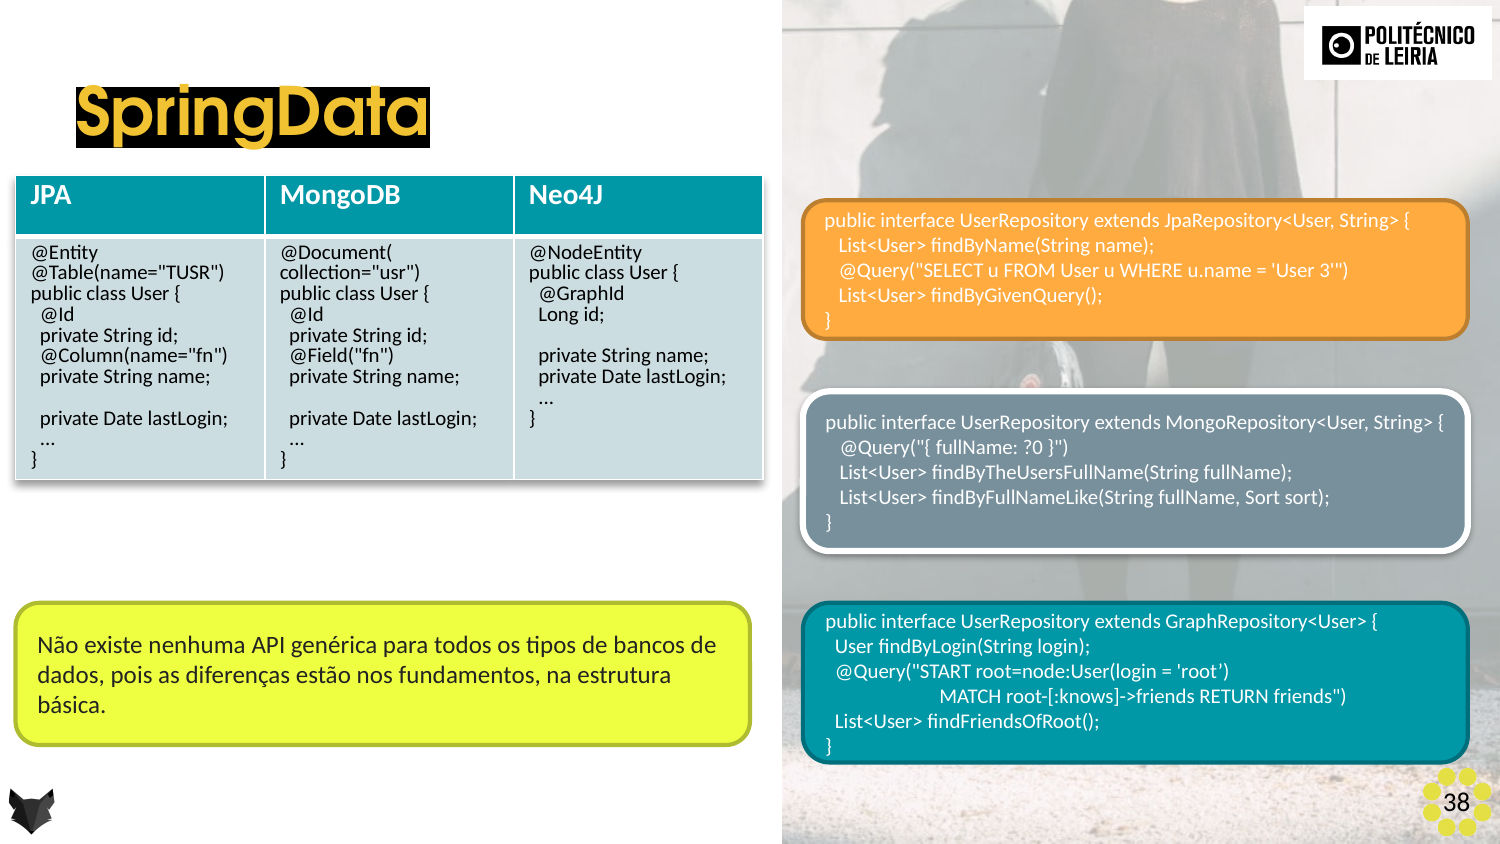

SpringData
| JPA | MongoDB | Neo4J |
| --- | --- | --- |
| @Entity @Table(name="TUSR") public class User { @Id private String id; @Column(name="fn") private String name; private Date lastLogin; ... } | @Document( collection="usr") public class User { @Id private String id; @Field("fn") private String name; private Date lastLogin; ... } | @NodeEntity public class User { @GraphId Long id; private String name; private Date lastLogin; ... } |
public interface UserRepository extends JpaRepository<User, String> {
   List<User> findByName(String name);
   @Query("SELECT u FROM User u WHERE u.name = 'User 3'")
   List<User> findByGivenQuery();
}
public interface UserRepository extends MongoRepository<User, String> {
   @Query("{ fullName: ?0 }")
   List<User> findByTheUsersFullName(String fullName);
   List<User> findByFullNameLike(String fullName, Sort sort);
}
Não existe nenhuma API genérica para todos os tipos de bancos de dados, pois as diferenças estão nos fundamentos, na estrutura básica.
public interface UserRepository extends GraphRepository<User> {
  User findByLogin(String login);
  @Query("START root=node:User(login = 'root’)
                        MATCH root-[:knows]->friends RETURN friends")
  List<User> findFriendsOfRoot();
}
38